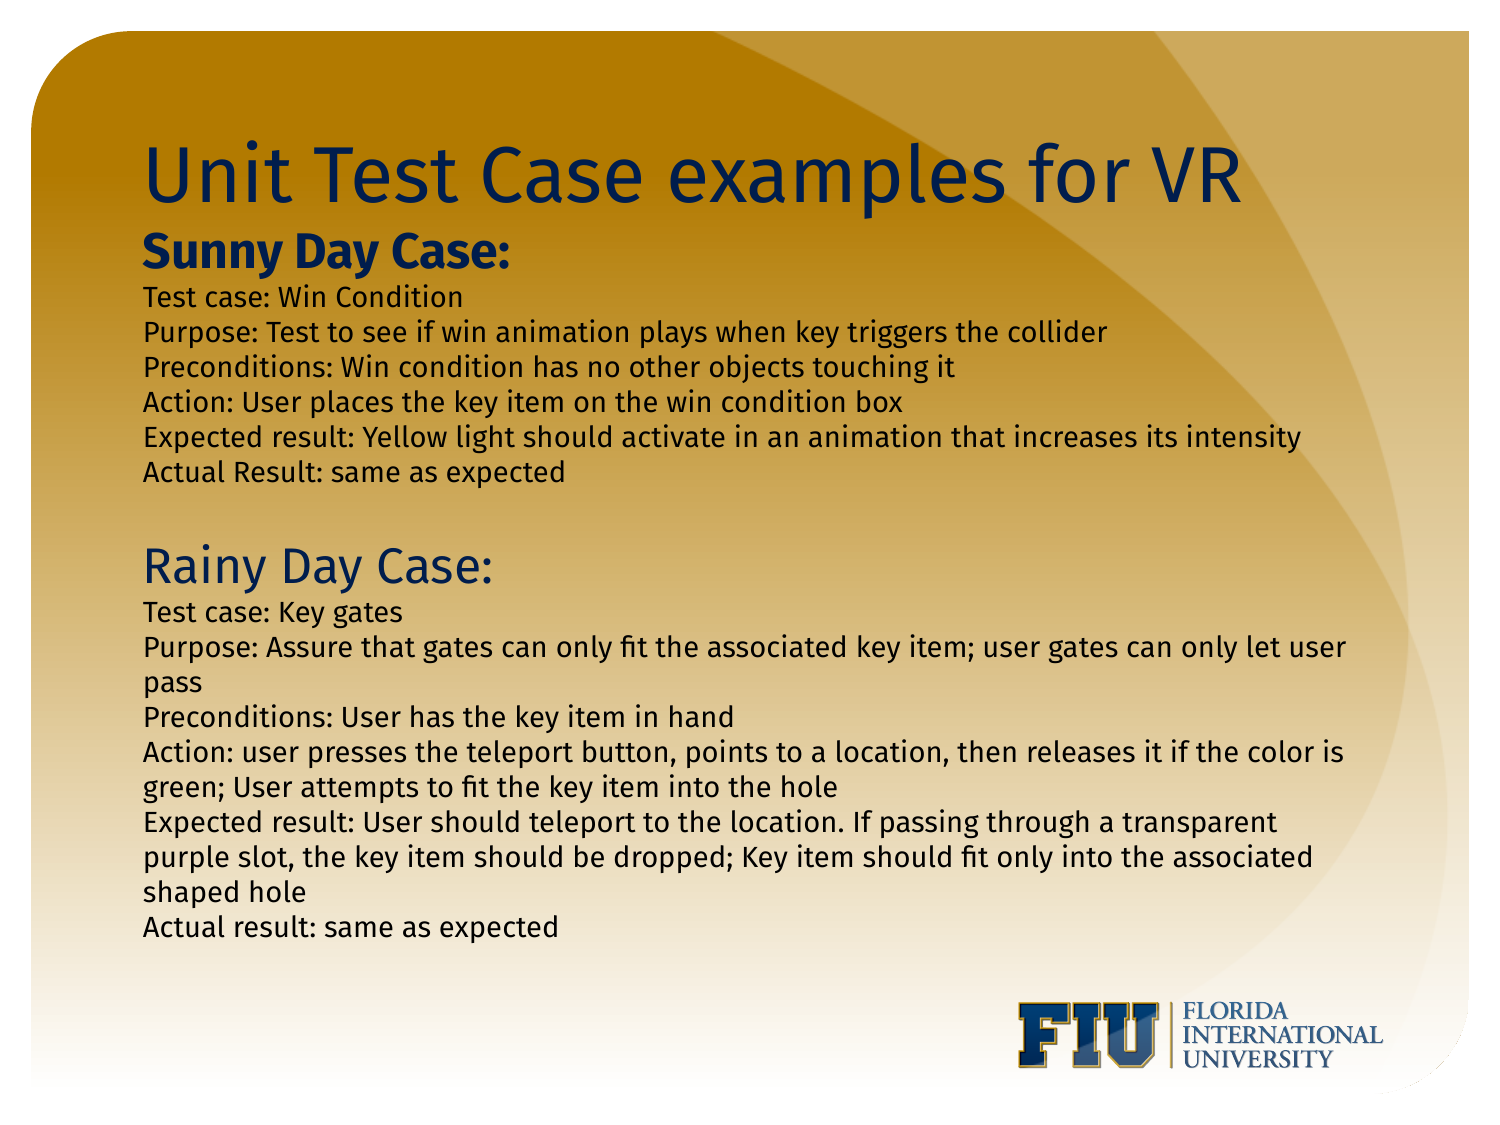

# Unit Test Case examples for VR
Sunny Day Case:
Test case: Win Condition
Purpose: Test to see if win animation plays when key triggers the collider
Preconditions: Win condition has no other objects touching it
Action: User places the key item on the win condition box
Expected result: Yellow light should activate in an animation that increases its intensity
Actual Result: same as expected

Rainy Day Case:
Test case: Key gates
Purpose: Assure that gates can only fit the associated key item; user gates can only let user pass
Preconditions: User has the key item in hand
Action: user presses the teleport button, points to a location, then releases it if the color is green; User attempts to fit the key item into the hole
Expected result: User should teleport to the location. If passing through a transparent purple slot, the key item should be dropped; Key item should fit only into the associated shaped hole
Actual result: same as expected